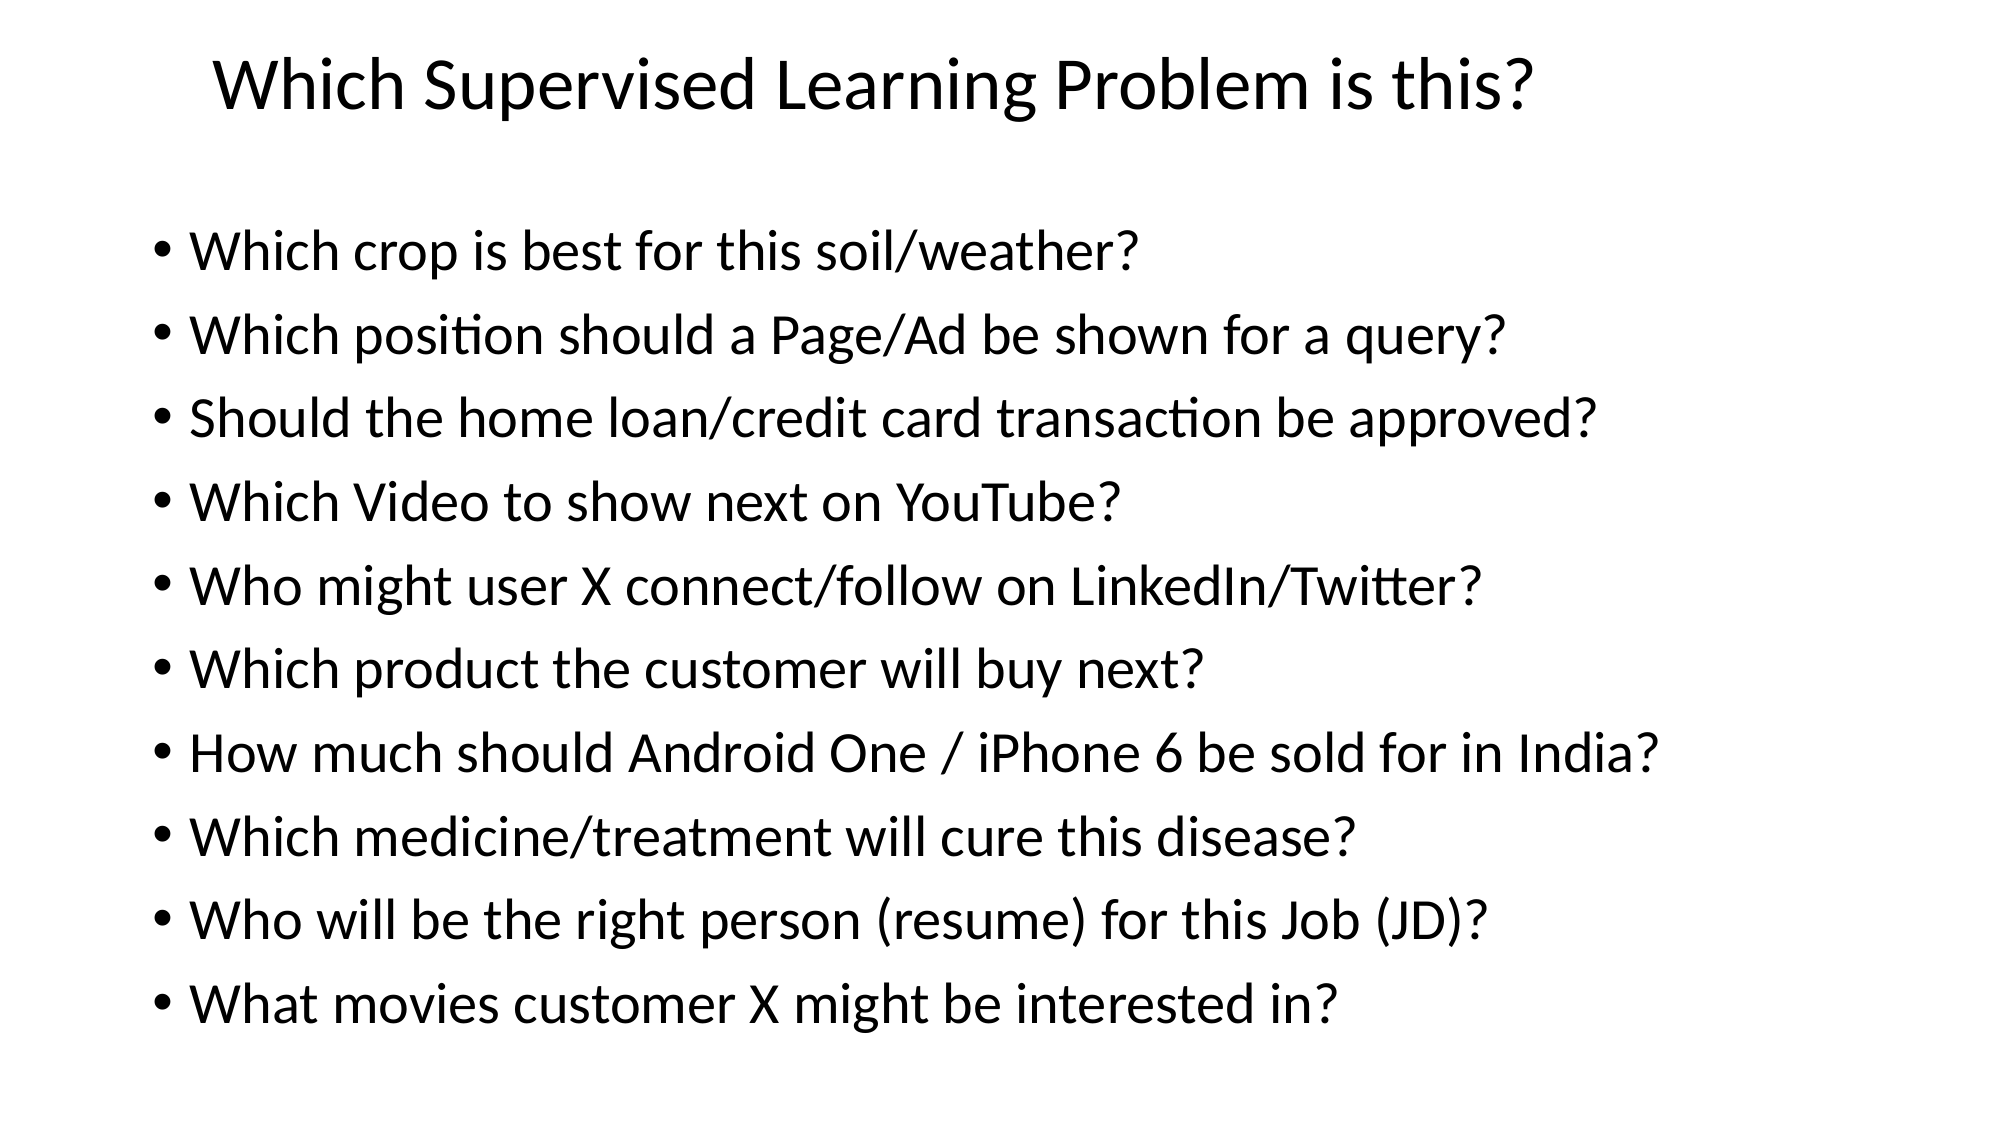

# Which Supervised Learning Problem is this?
Which crop is best for this soil/weather?
Which position should a Page/Ad be shown for a query?
Should the home loan/credit card transaction be approved?
Which Video to show next on YouTube?
Who might user X connect/follow on LinkedIn/Twitter?
Which product the customer will buy next?
How much should Android One / iPhone 6 be sold for in India?
Which medicine/treatment will cure this disease?
Who will be the right person (resume) for this Job (JD)?
What movies customer X might be interested in?